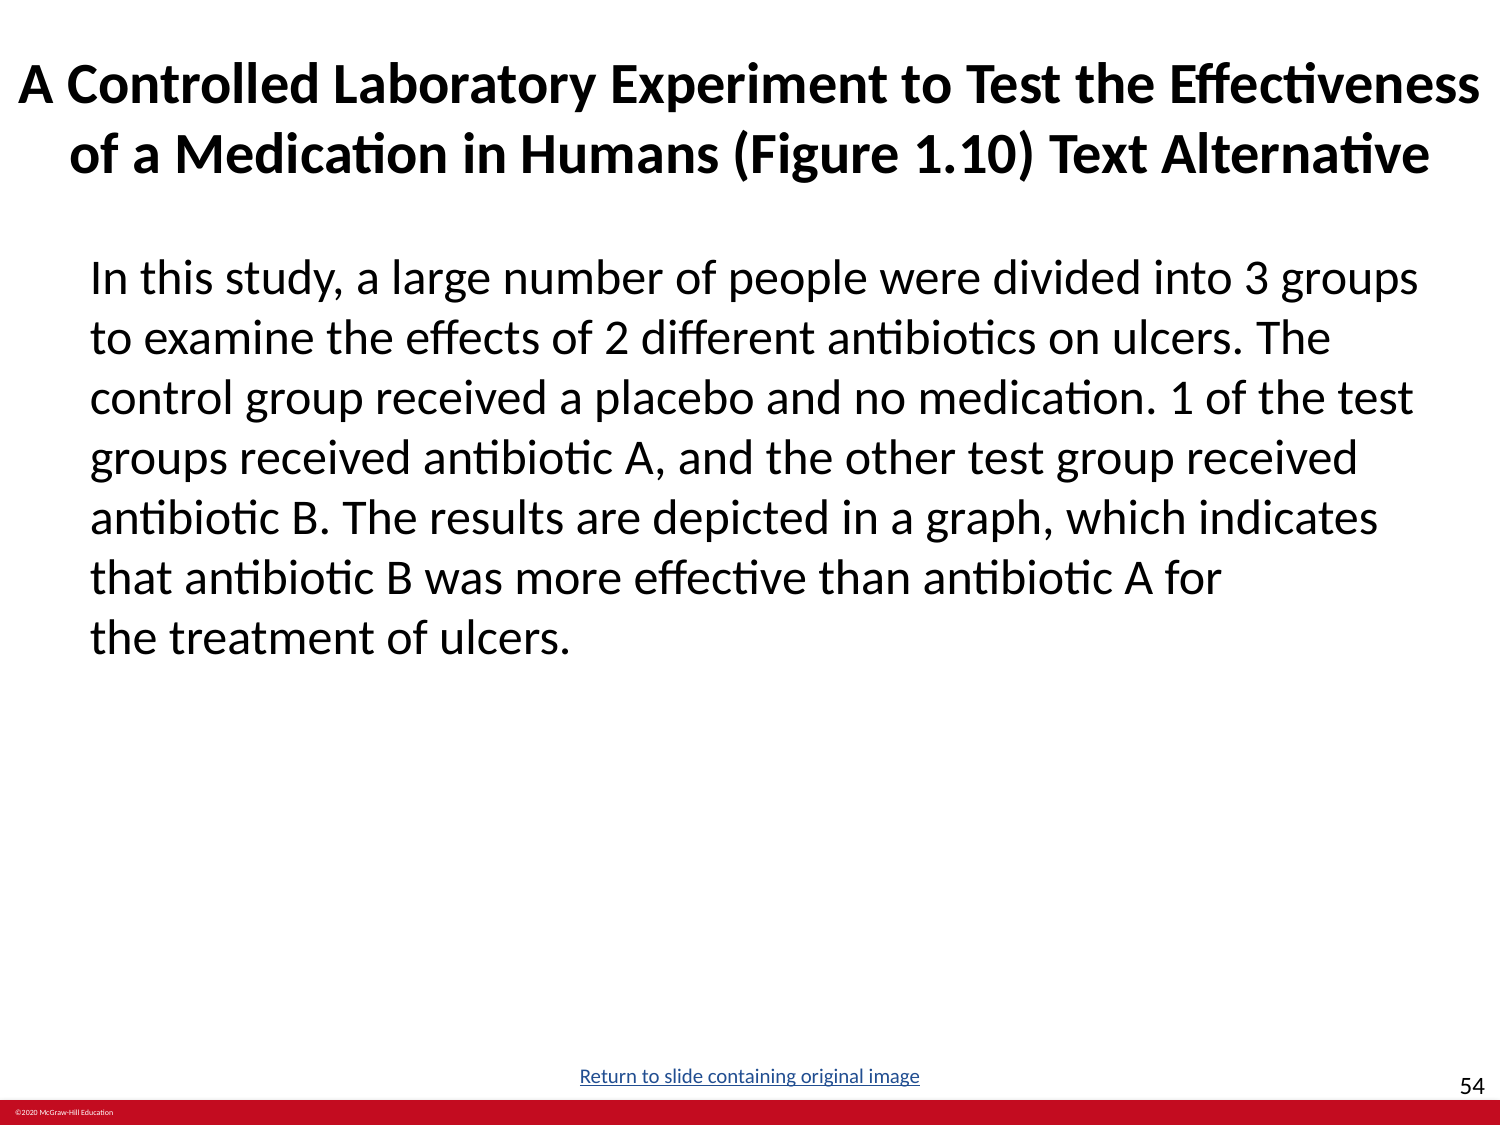

# A Controlled Laboratory Experiment to Test the Effectiveness of a Medication in Humans (Figure 1.10) Text Alternative
In this study, a large number of people were divided into 3 groups to examine the effects of 2 different antibiotics on ulcers. The control group received a placebo and no medication. 1 of the test groups received antibiotic A, and the other test group received antibiotic B. The results are depicted in a graph, which indicates that antibiotic B was more effective than antibiotic A for the treatment of ulcers.​
Return to slide containing original image